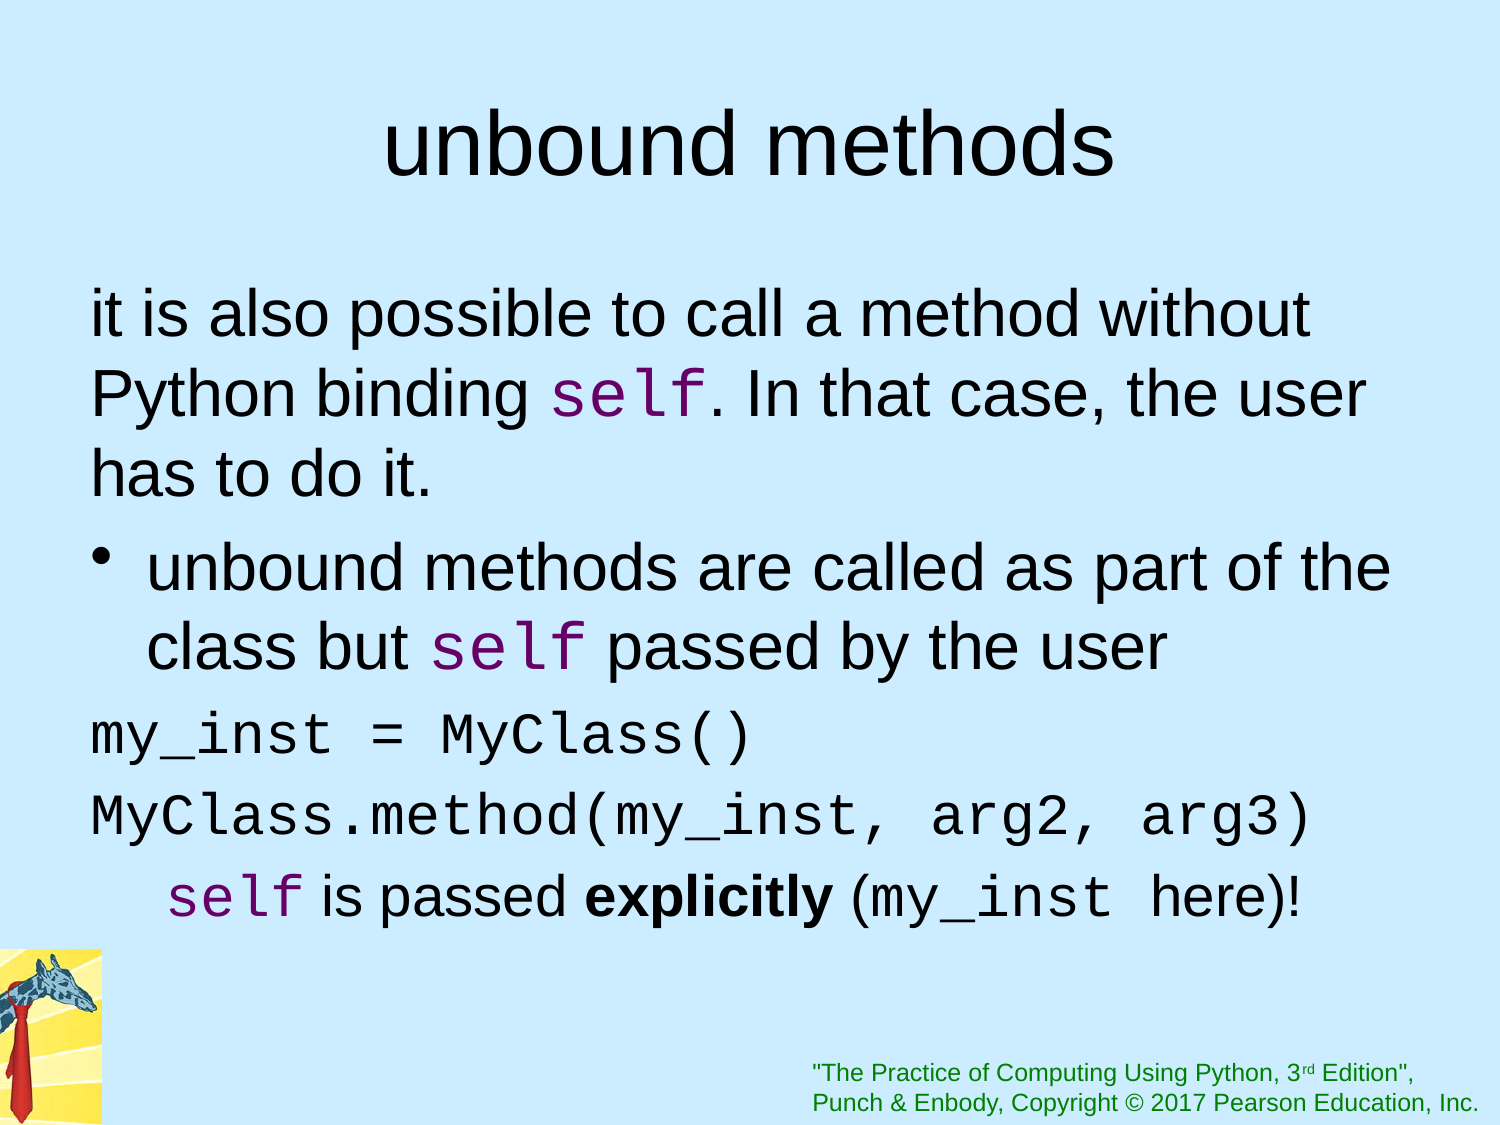

# unbound methods
it is also possible to call a method without Python binding self. In that case, the user has to do it.
unbound methods are called as part of the class but self passed by the user
my_inst = MyClass()
MyClass.method(my_inst, arg2, arg3)
self is passed explicitly (my_inst here)!